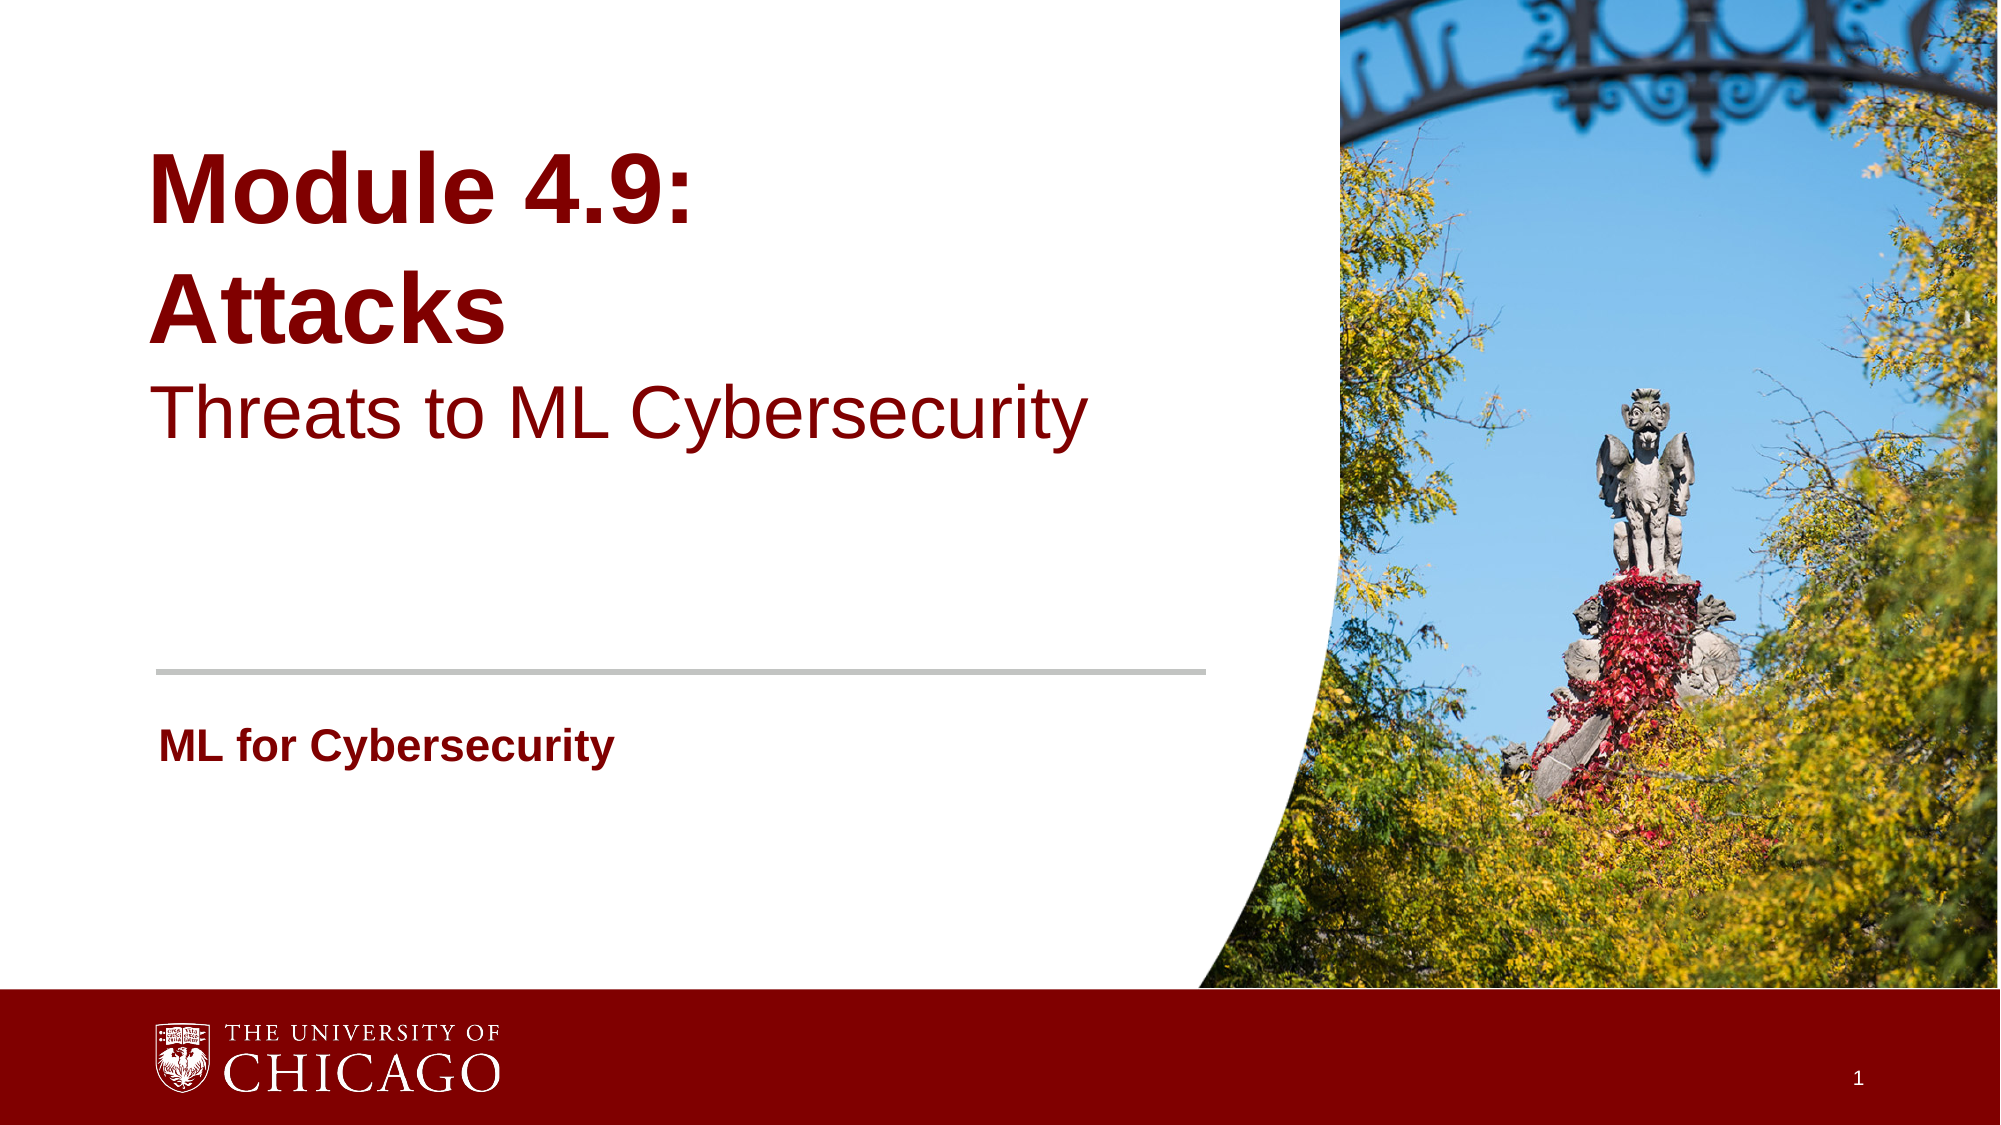

Module 4.9:
Attacks
Threats to ML Cybersecurity
ML for Cybersecurity
1